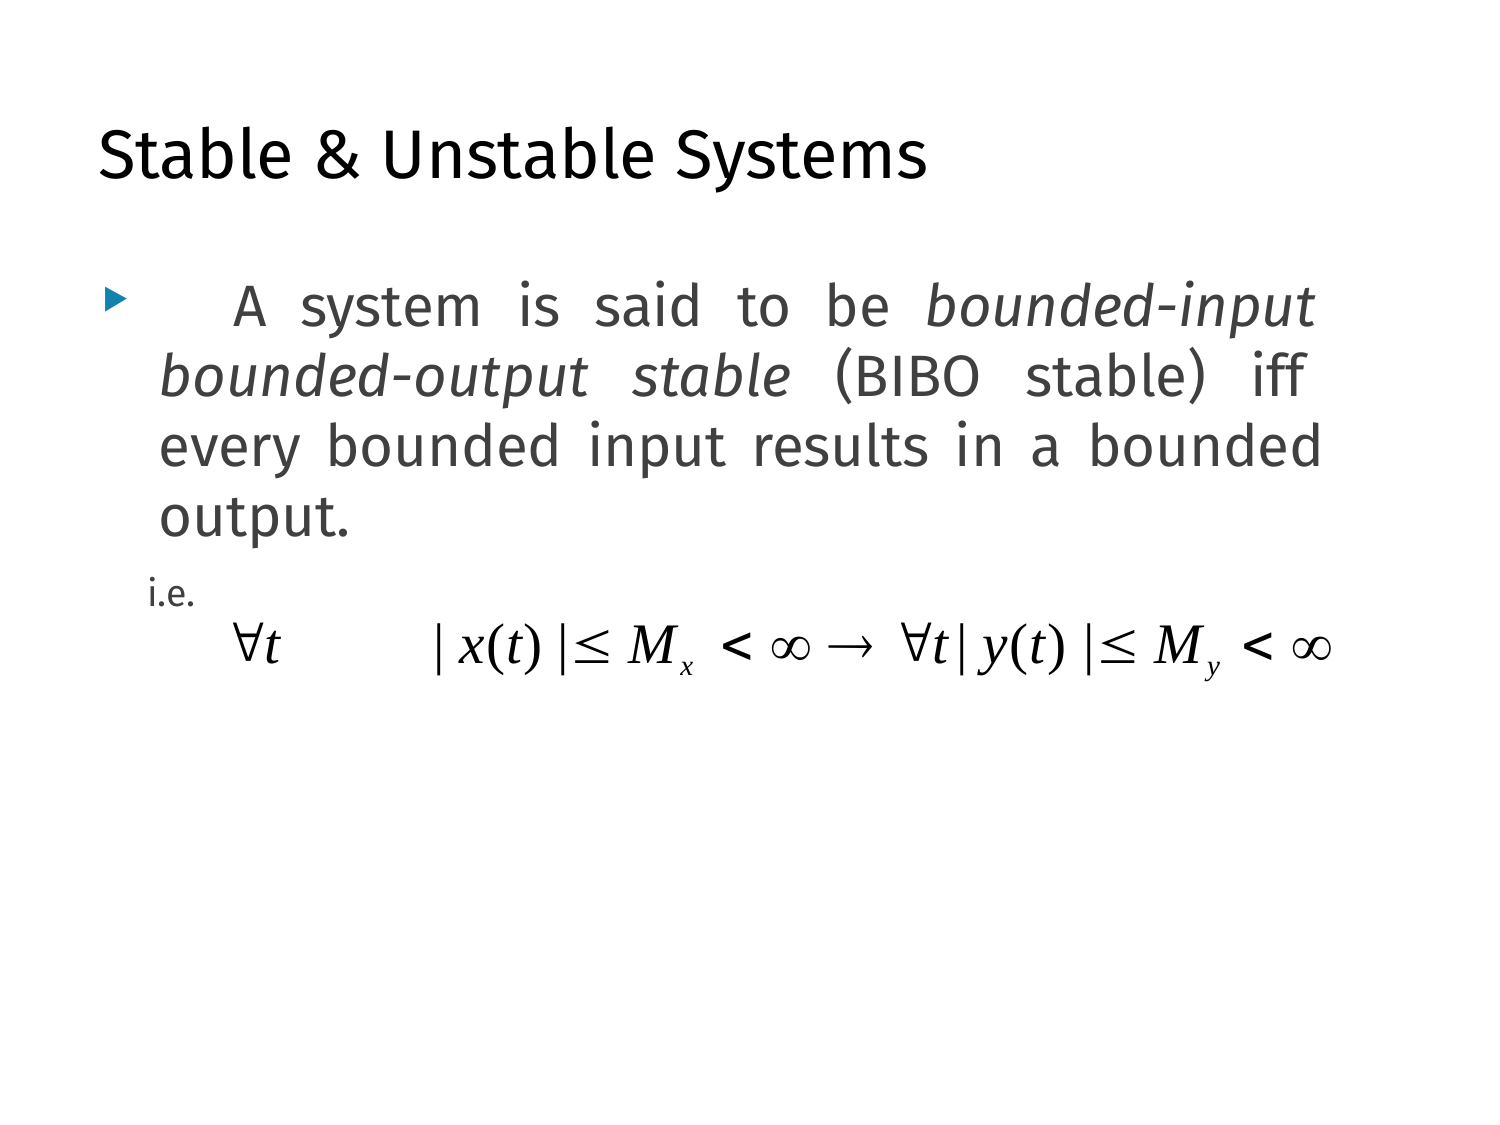

# Stable & Unstable Systems
	A system is said to be bounded-input  bounded-output stable (BIBO stable) iff  every bounded input results in a bounded  output.
i.e.
∀t	| x(t) |≤ Mx < ∞ → ∀t	| y(t) |≤ My < ∞